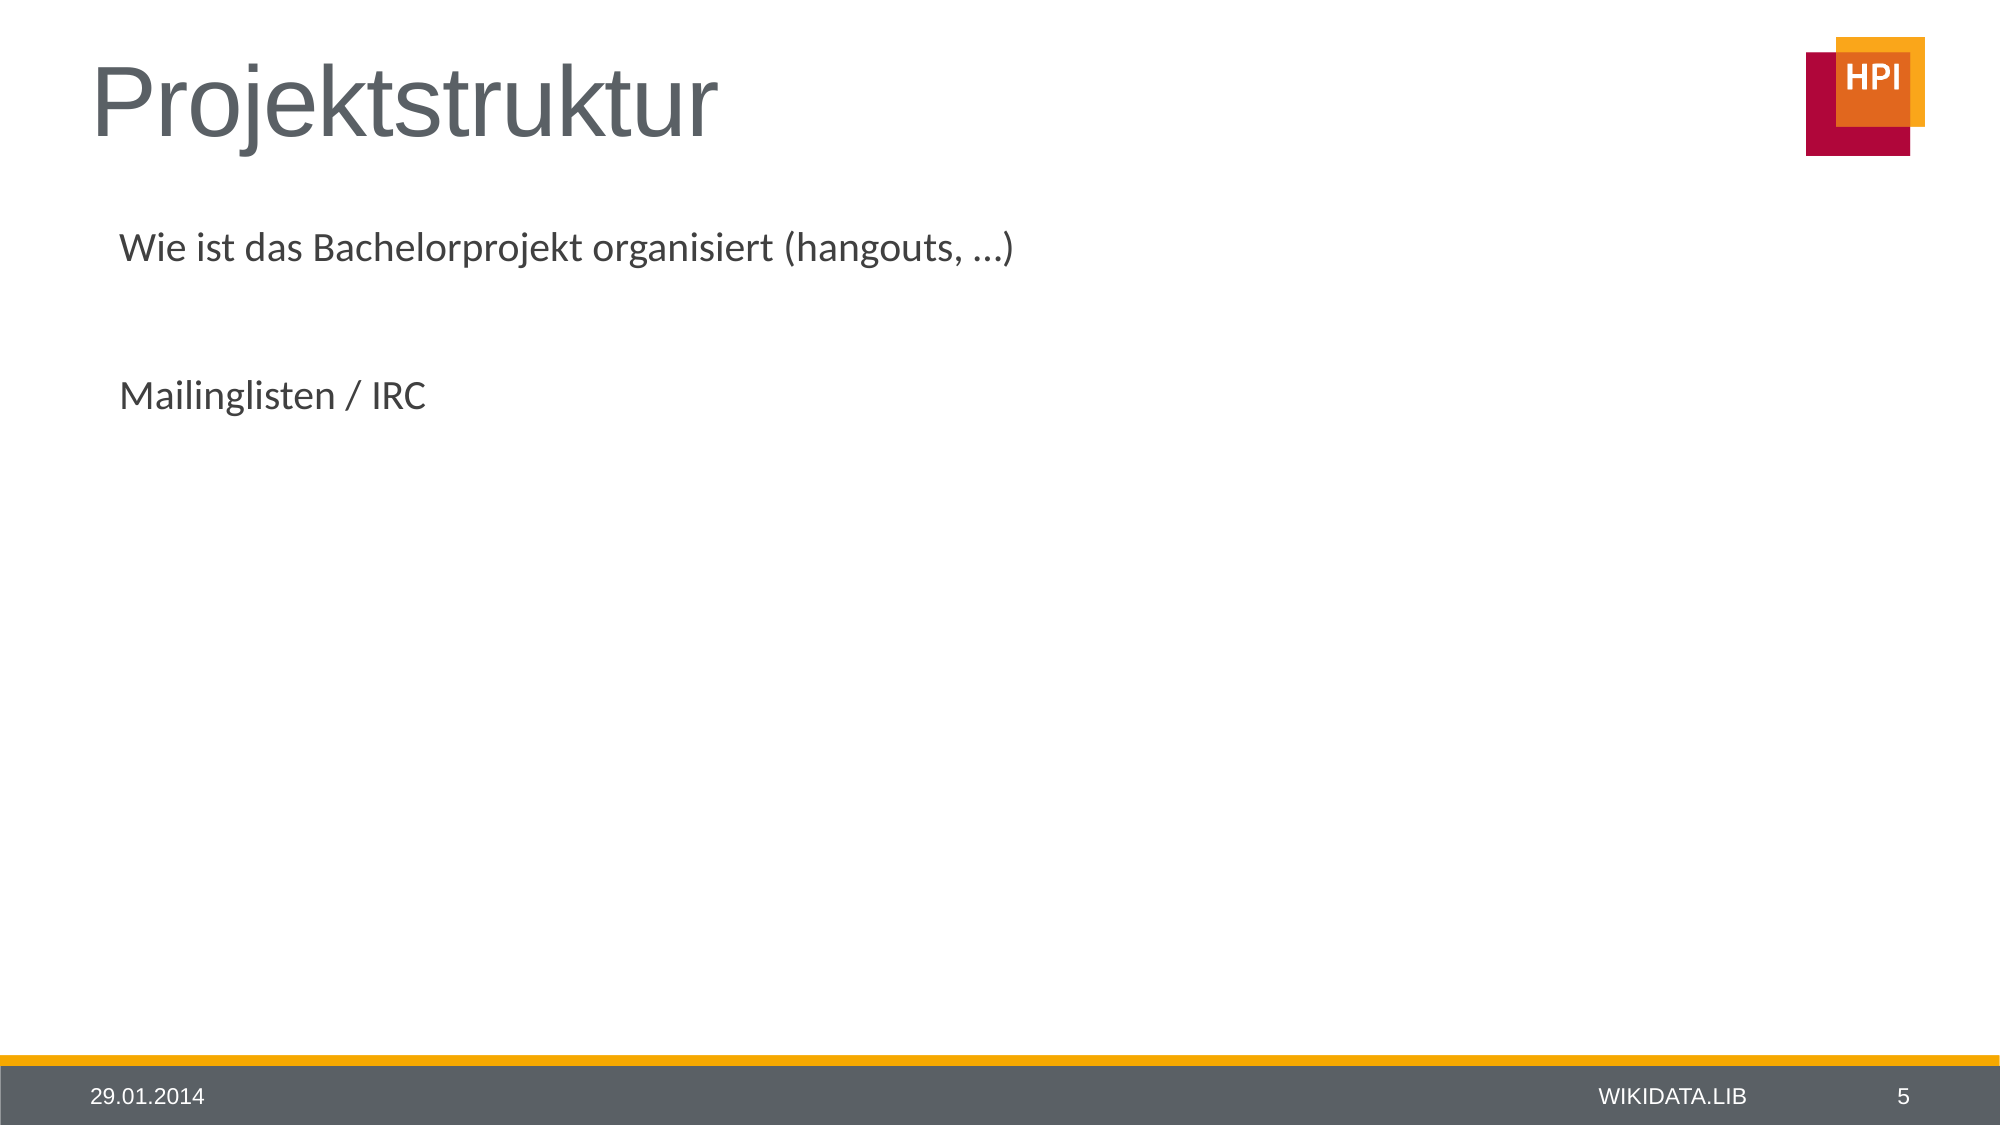

# Projektstruktur
Wie ist das Bachelorprojekt organisiert (hangouts, …)

Mailinglisten / IRC
29.01.2014
WIKIDATA.LIB
5